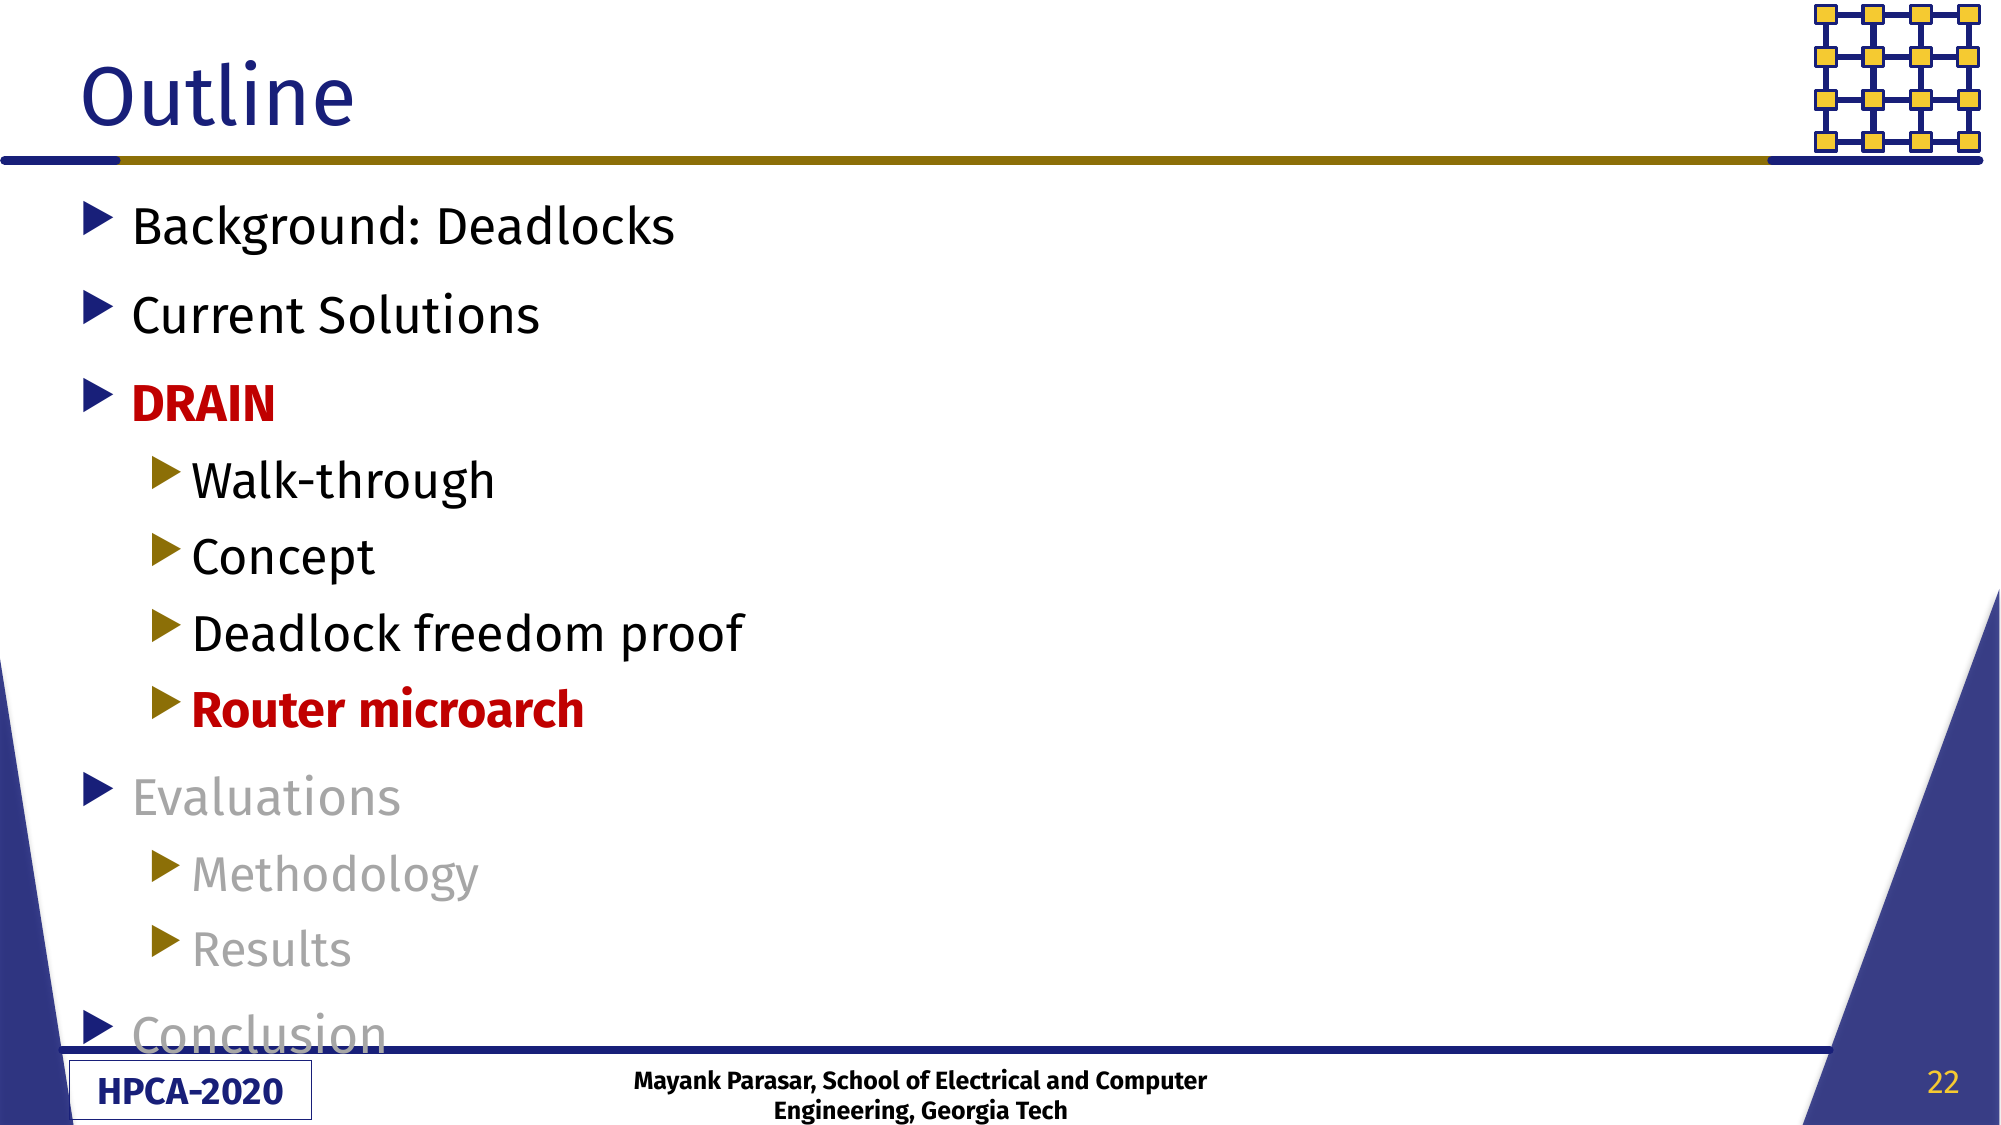

# Outline
Background: Deadlocks
Current Solutions
DRAIN
Walk-through
Concept
Deadlock freedom proof
Router microarch
Evaluations
Methodology
Results
Conclusion
22
Mayank Parasar, School of Electrical and Computer Engineering, Georgia Tech